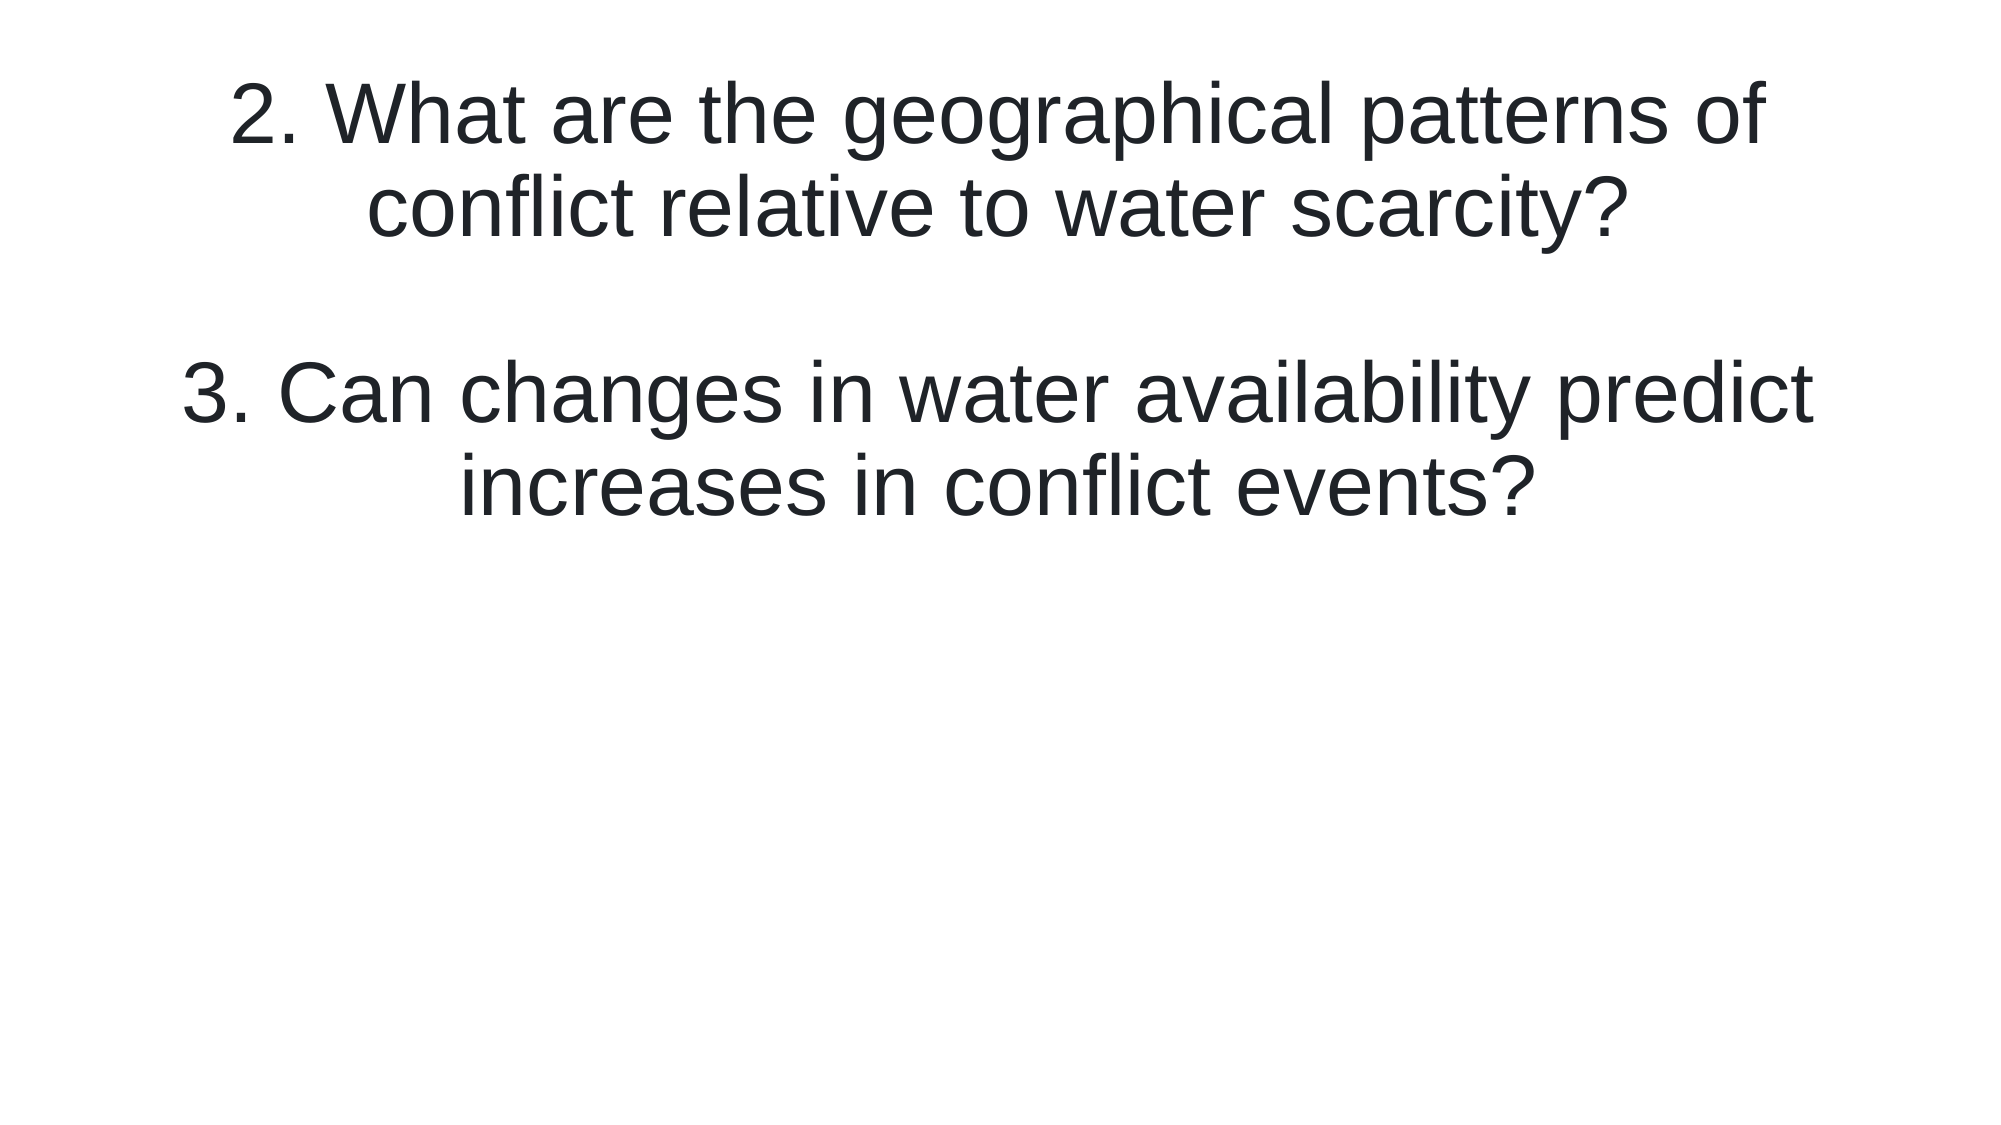

# 2. What are the geographical patterns of conflict relative to water scarcity? 3. Can changes in water availability predict increases in conflict events?